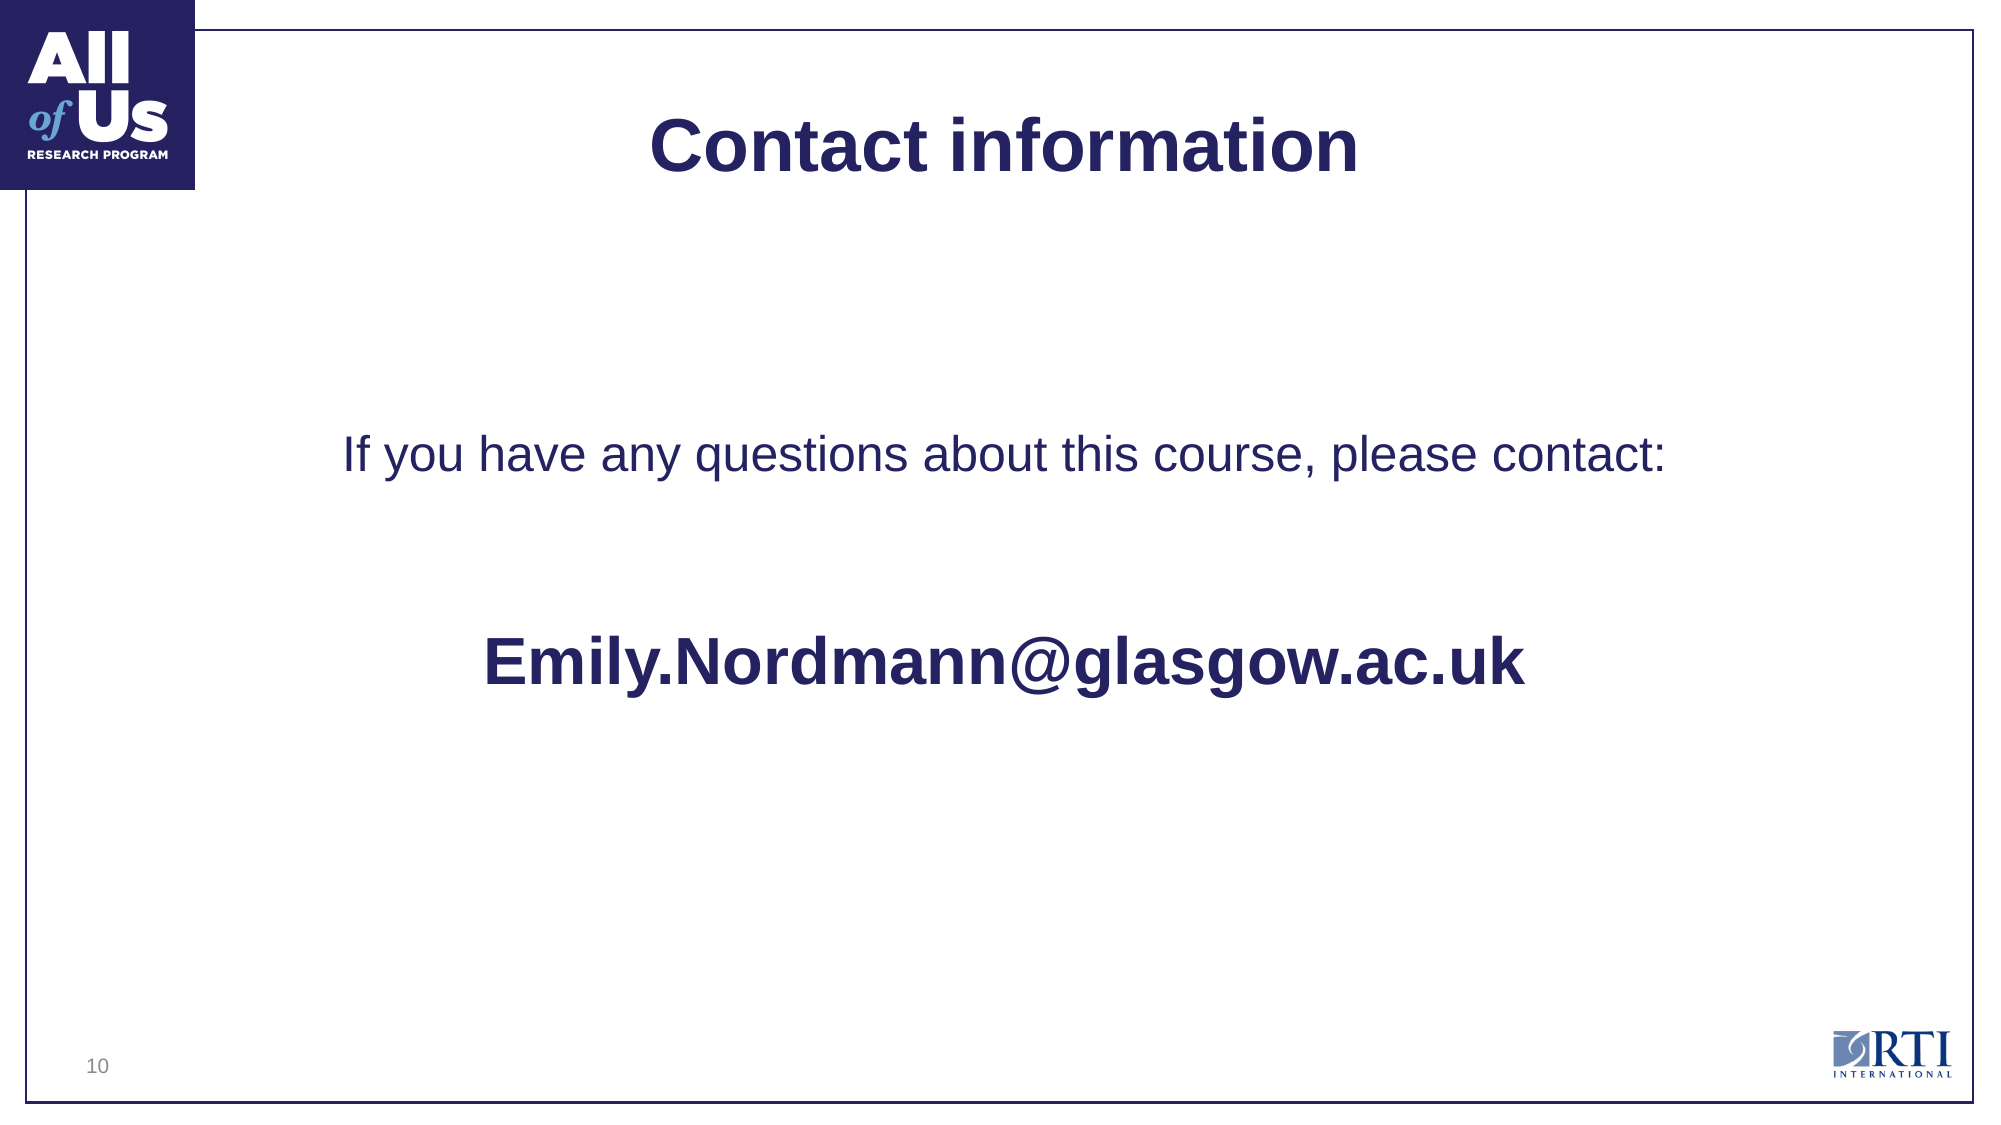

# Contact information

If you have any questions about this course, please contact:

Emily.Nordmann@glasgow.ac.uk

10